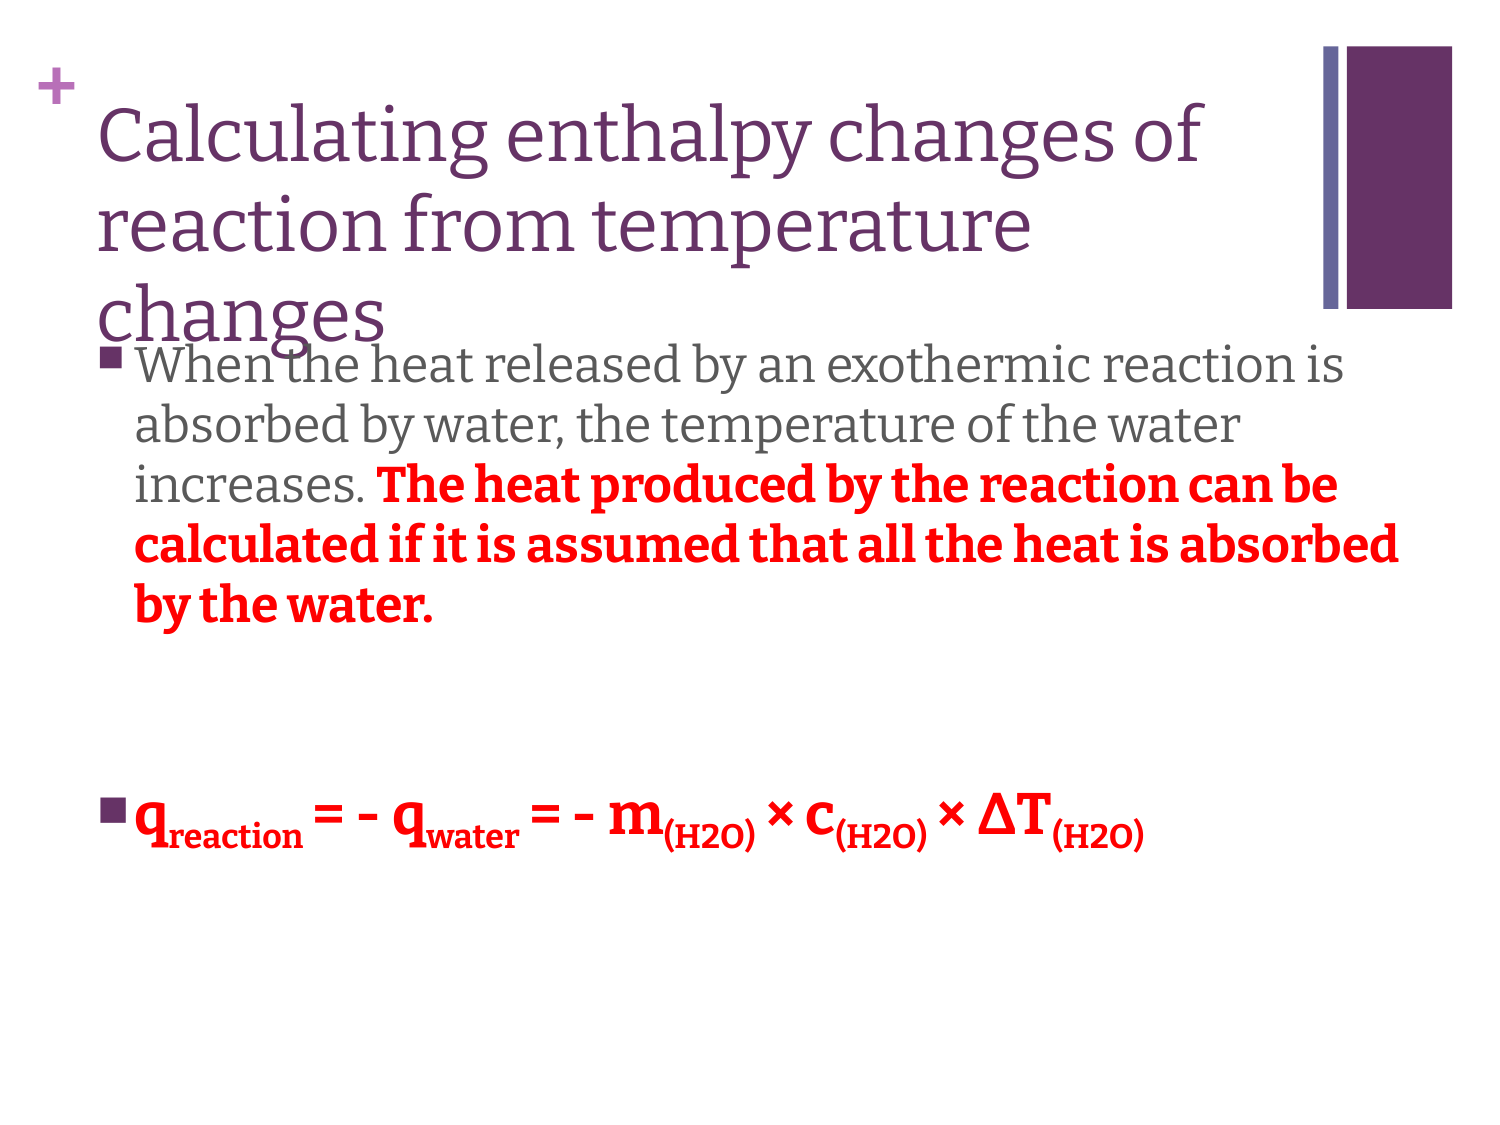

# Calculating enthalpy changes of reaction from temperature changes
When the heat released by an exothermic reaction is absorbed by water, the temperature of the water increases. The heat produced by the reaction can be calculated if it is assumed that all the heat is absorbed by the water.

qreaction = - qwater = - m(H2O) × c(H2O) × ΔT(H2O)